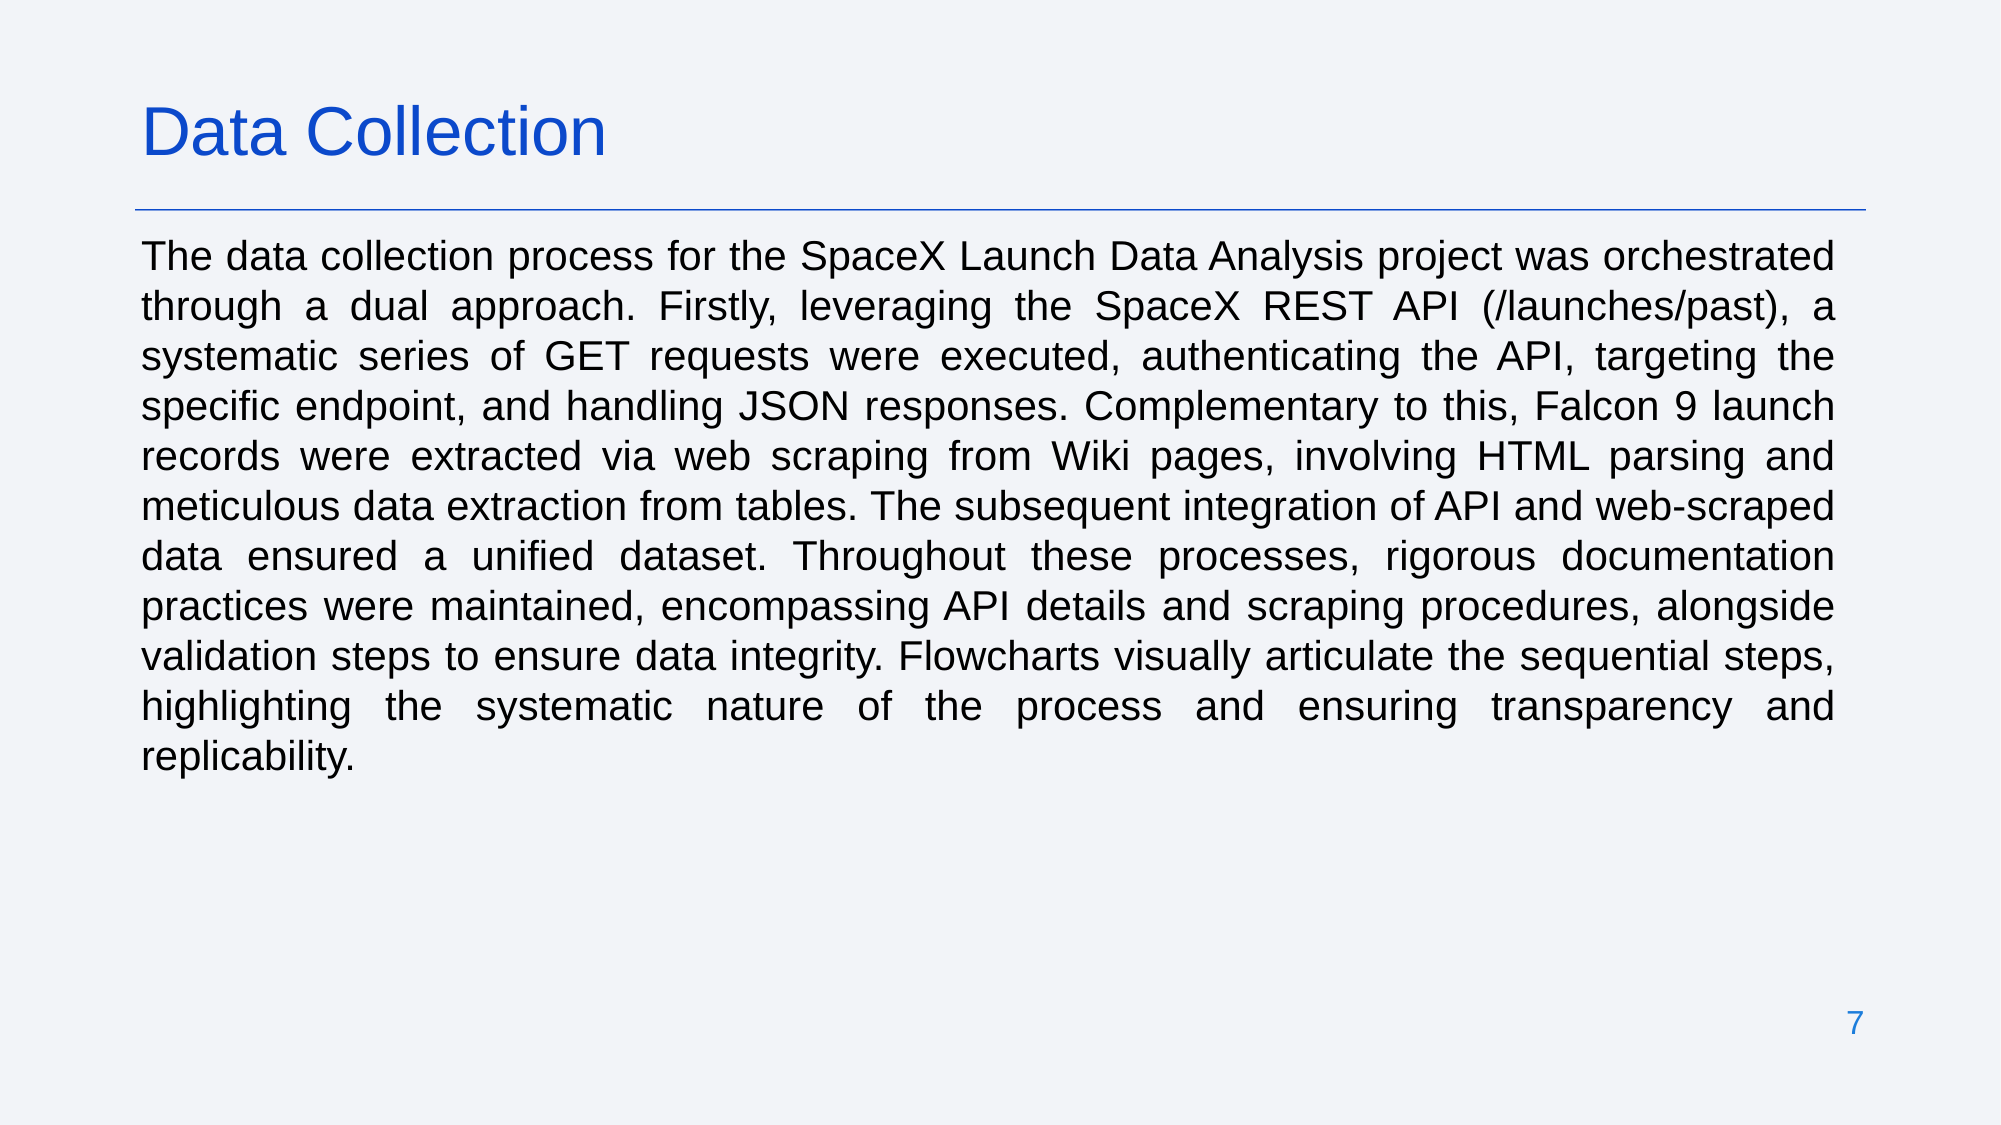

Data Collection
The data collection process for the SpaceX Launch Data Analysis project was orchestrated through a dual approach. Firstly, leveraging the SpaceX REST API (/launches/past), a systematic series of GET requests were executed, authenticating the API, targeting the specific endpoint, and handling JSON responses. Complementary to this, Falcon 9 launch records were extracted via web scraping from Wiki pages, involving HTML parsing and meticulous data extraction from tables. The subsequent integration of API and web-scraped data ensured a unified dataset. Throughout these processes, rigorous documentation practices were maintained, encompassing API details and scraping procedures, alongside validation steps to ensure data integrity. Flowcharts visually articulate the sequential steps, highlighting the systematic nature of the process and ensuring transparency and replicability.
7